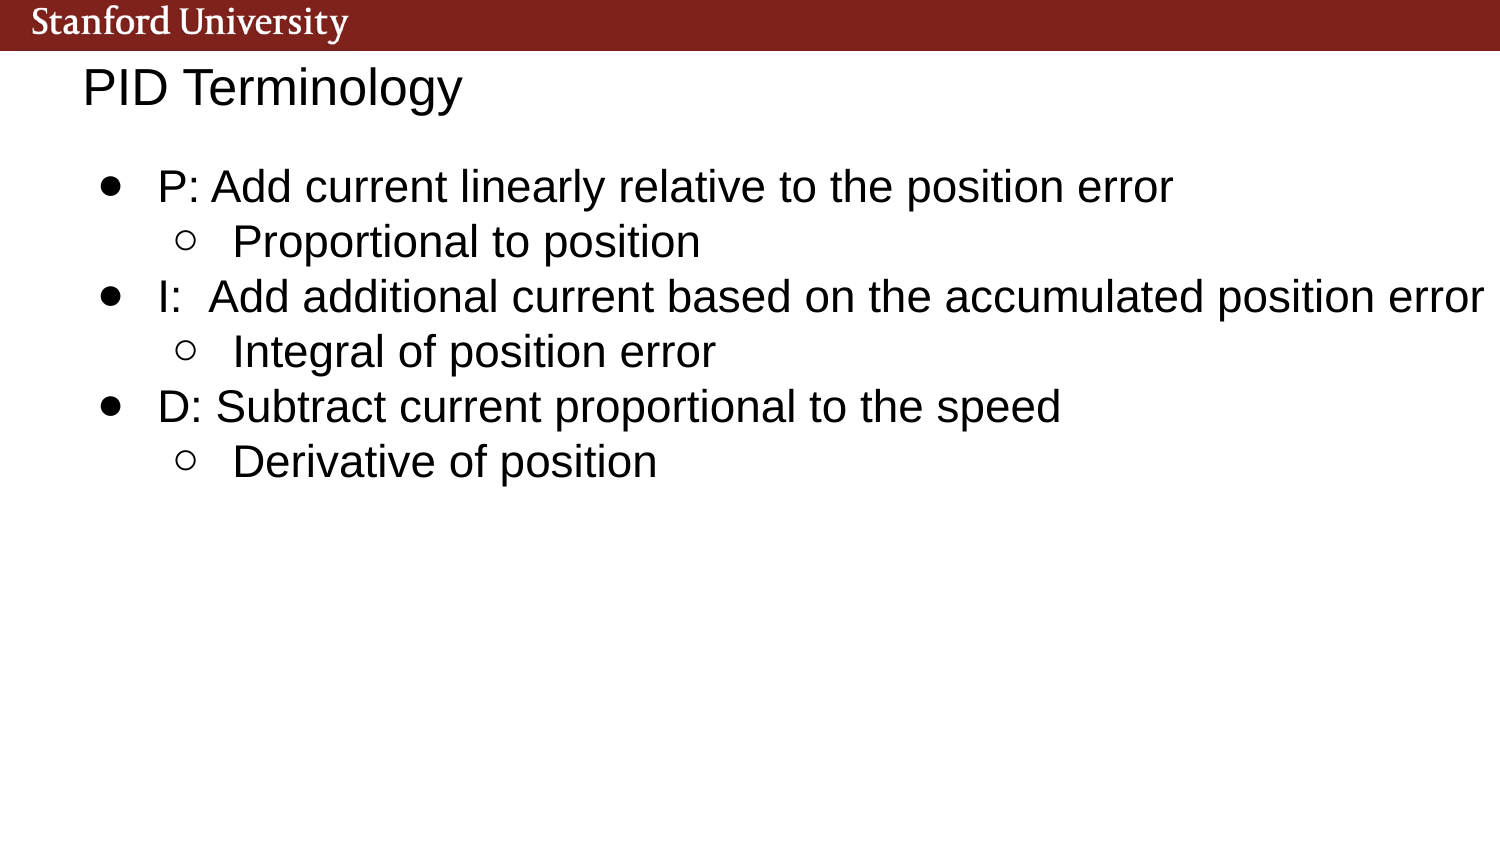

PID Terminology

P: Add current linearly relative to the position error
Proportional to position
I:  Add additional current based on the accumulated position error
Integral of position error
D: Subtract current proportional to the speed
Derivative of position